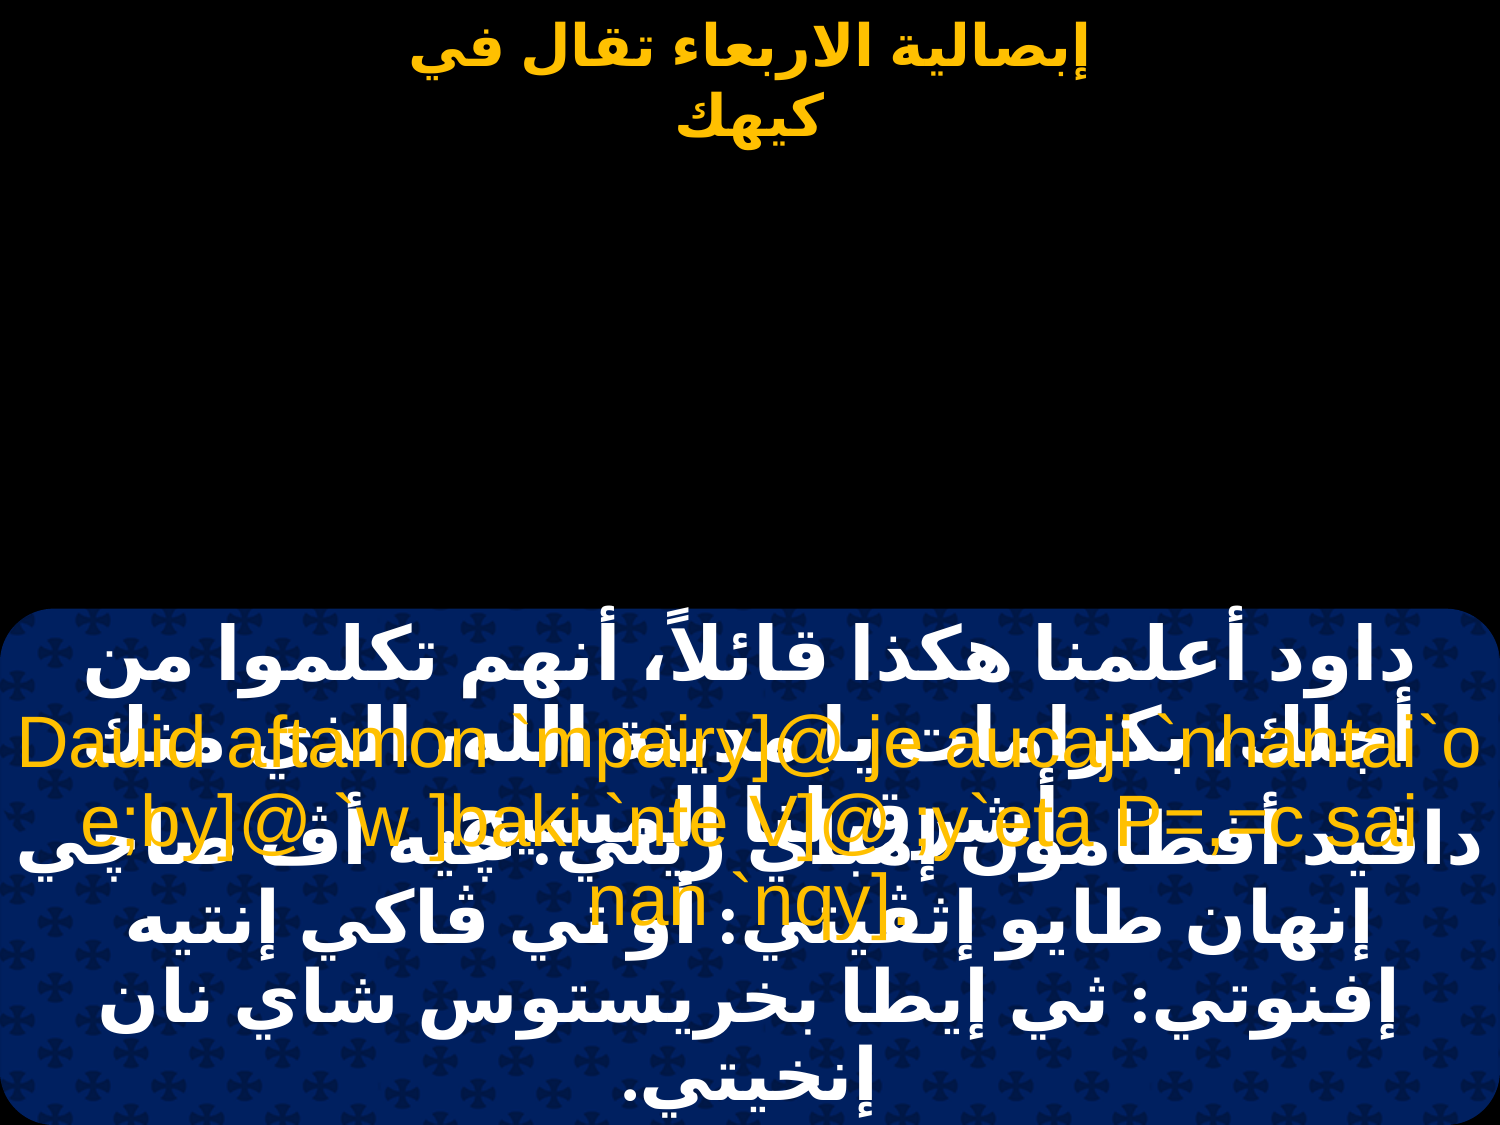

#
داود أعلمنا هكذا قائلاً، أنهم تكلموا من أجلك، بكرامات يا مدينة الله، الذي منك أشرق لنا المسيح.
Dauid aftamon `mpairy]@ je aucaji `nhantai`o e;by]@ `w ]baki `nte V]@ ;y`eta P=,=c sai nan `nqy].
داڤيد أفطامون إمباي ريتي: چيه أڤ صاچي إنهان طايو إثڤيتي: أو تي ڤاكي إنتيه إفنوتي: ثي إيطا بخريستوس شاي نان إنخيتي.